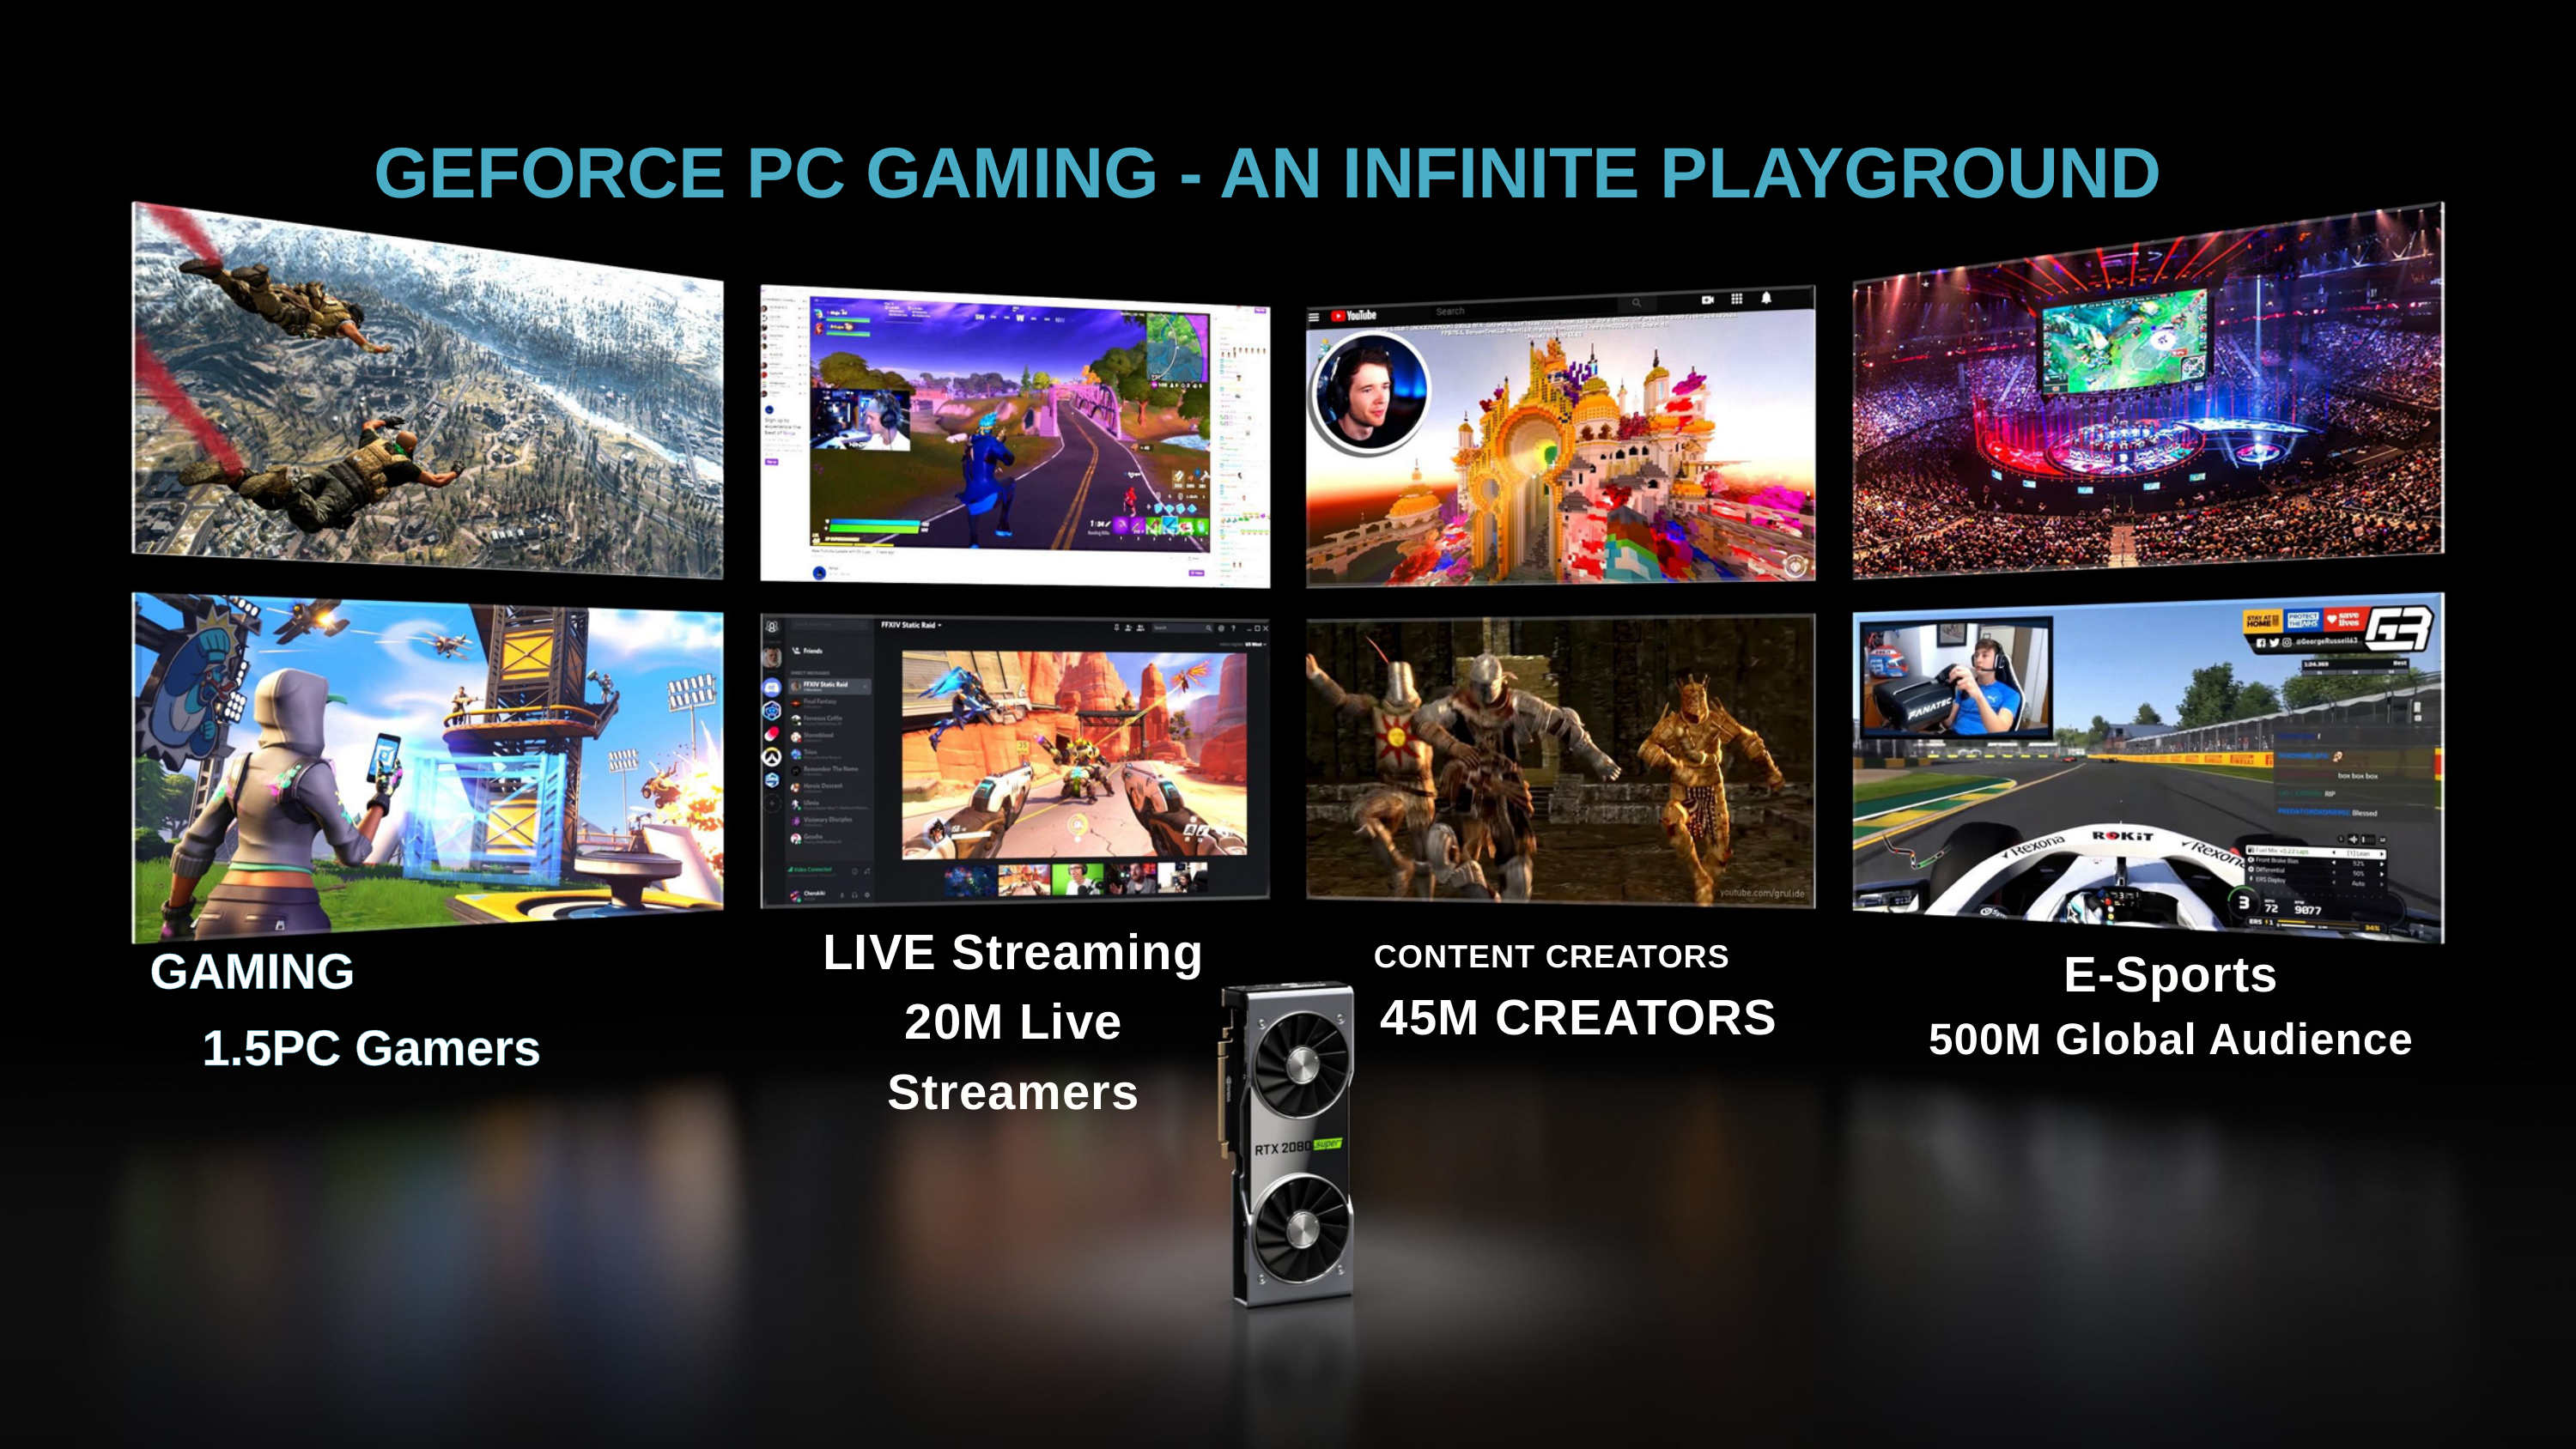

GEFORCE PC GAMING - AN INFINITE PLAYGROUND
CONTENT CREATORS
45M CREATORS
LIVE Streaming
20M Live
Streamers
GAMING
1.5PC Gamers
E-Sports
500M Global Audience